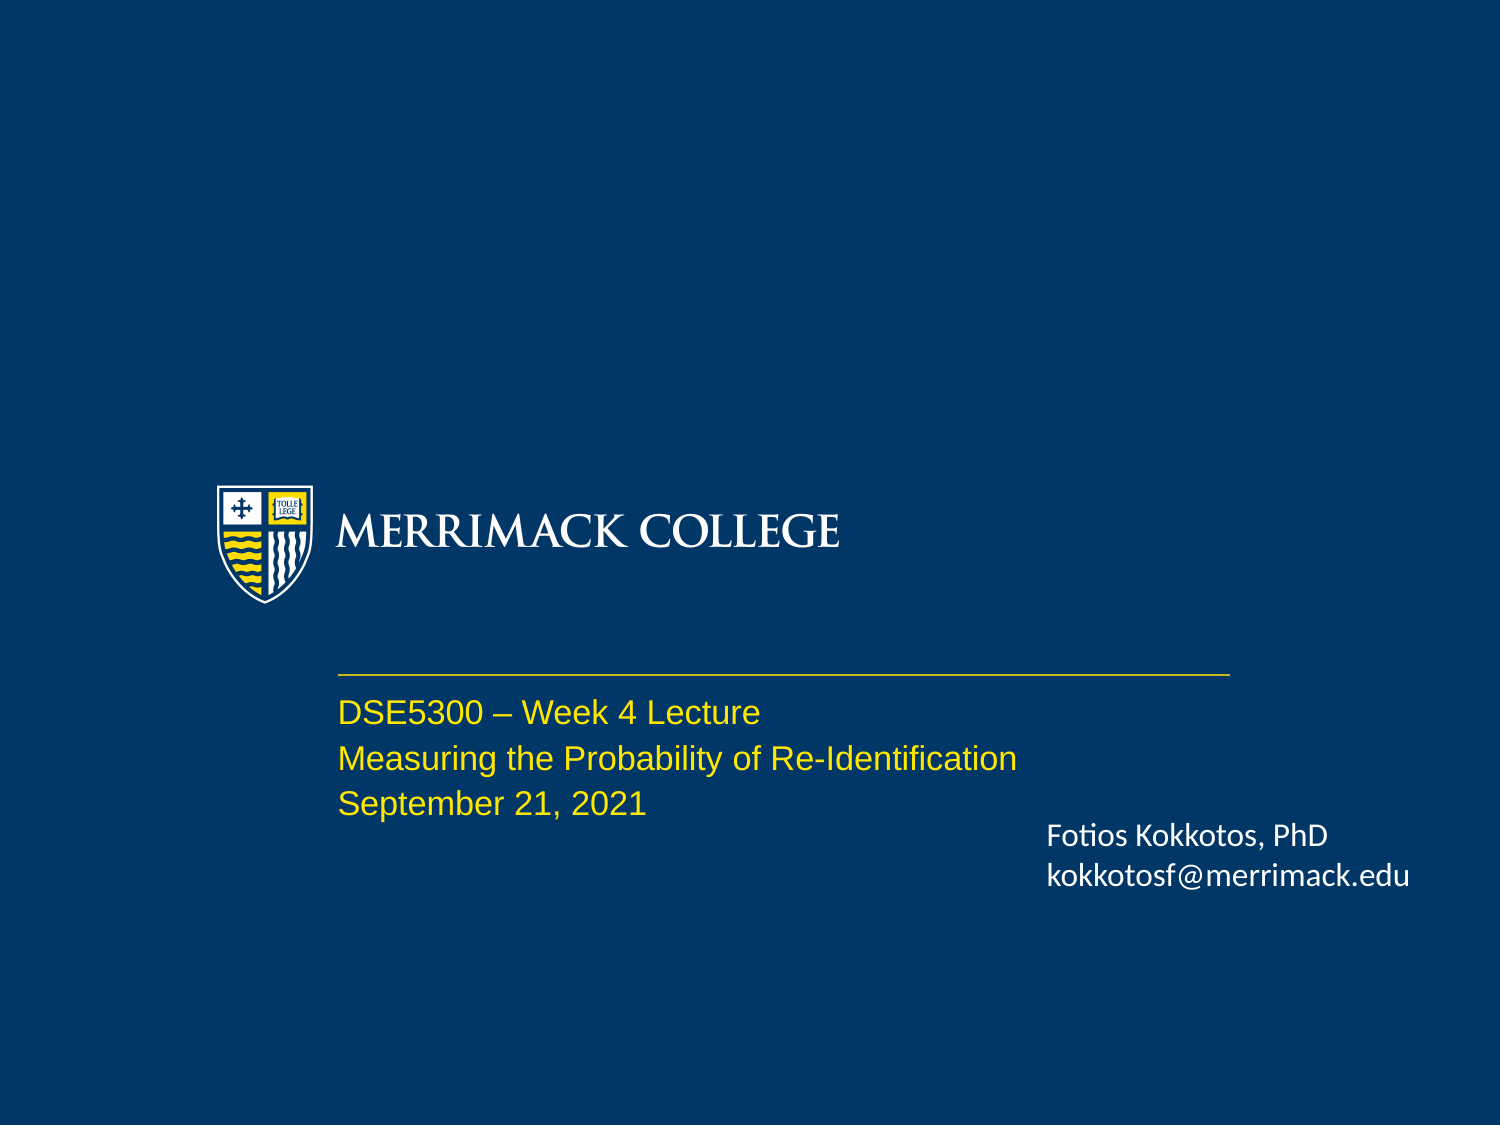

DSE5300 – Week 4 Lecture
Measuring the Probability of Re-Identification
September 21, 2021
Fotios Kokkotos, PhD
kokkotosf@merrimack.edu